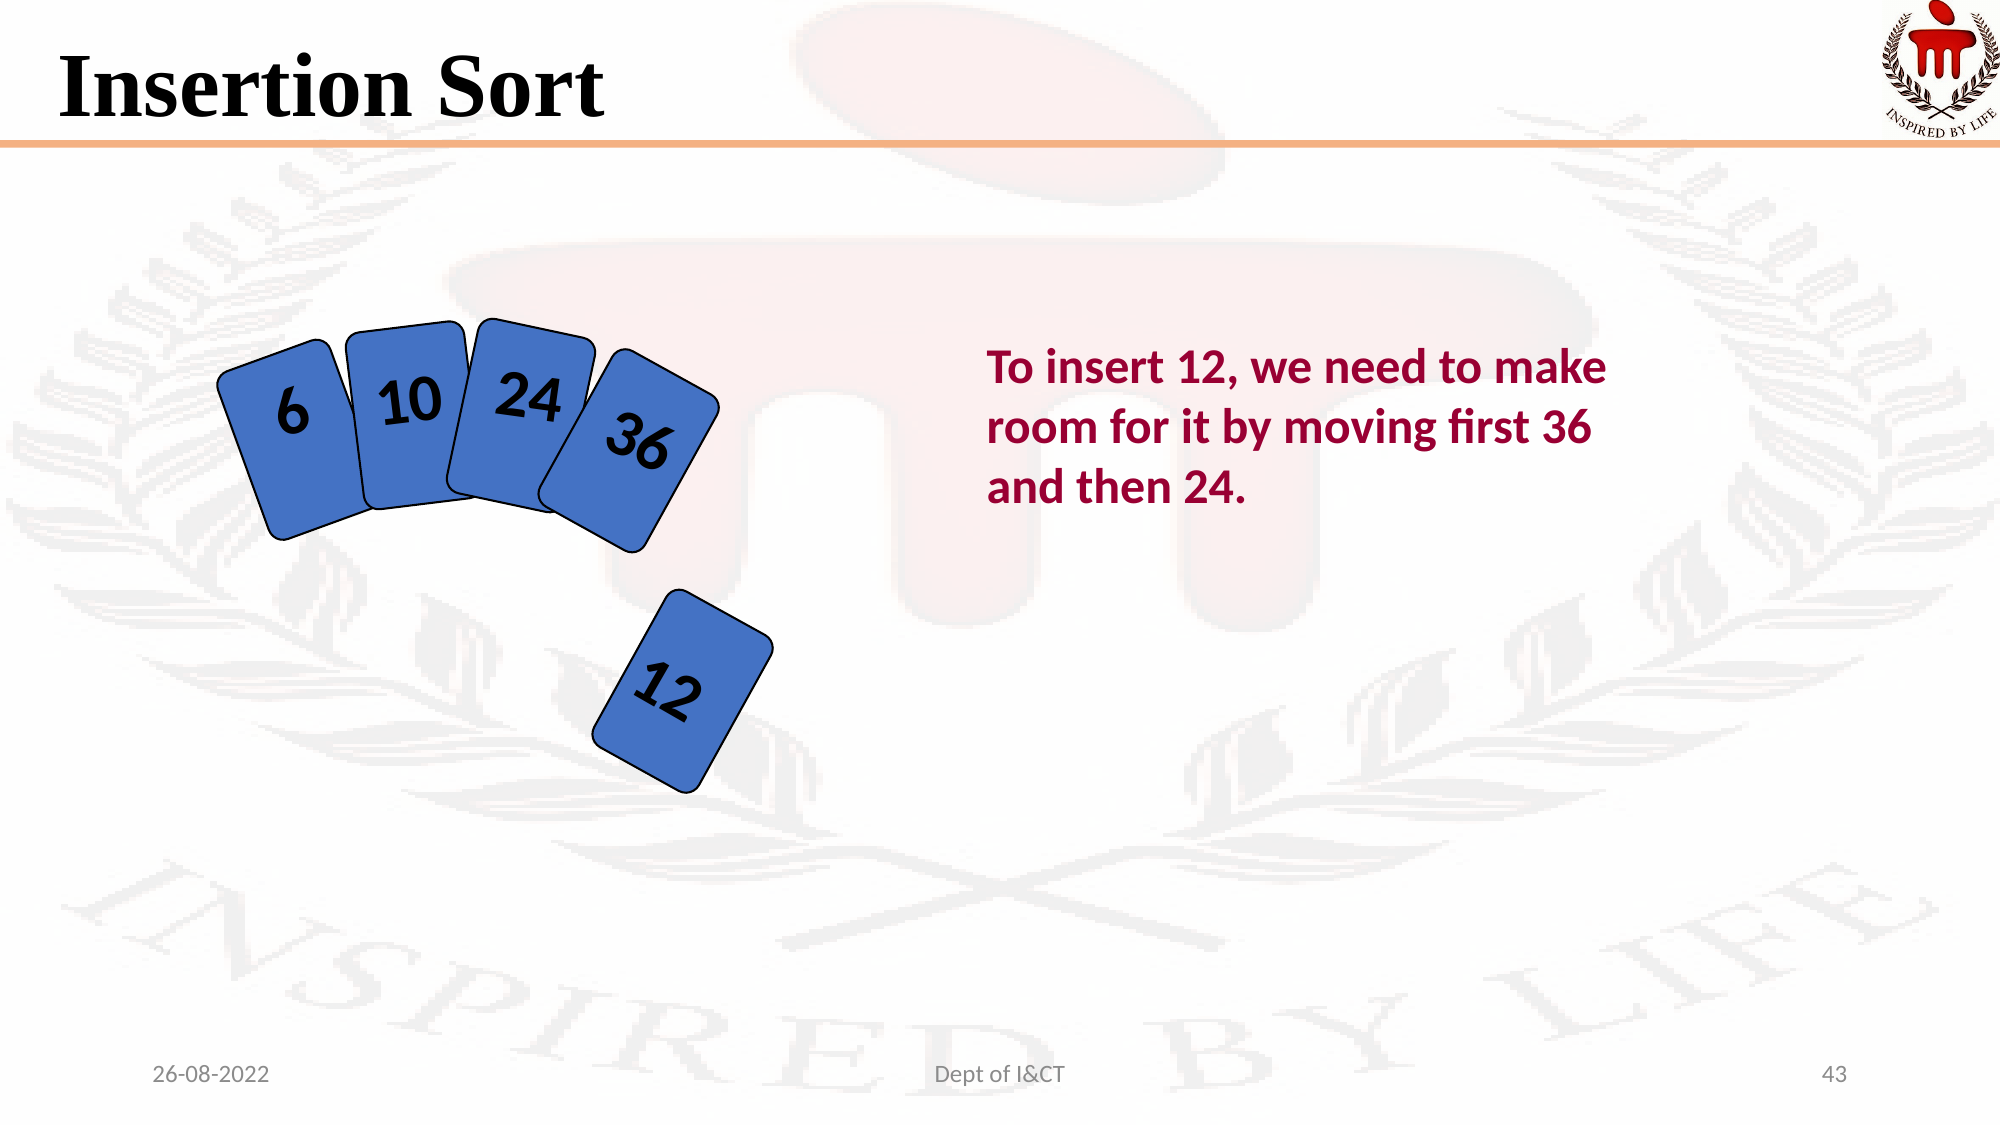

# Insertion Sort

24
10

6

36
12

To insert 12, we need to make room for it by moving first 36 and then 24.
26-08-2022
43
Dept of I&CT